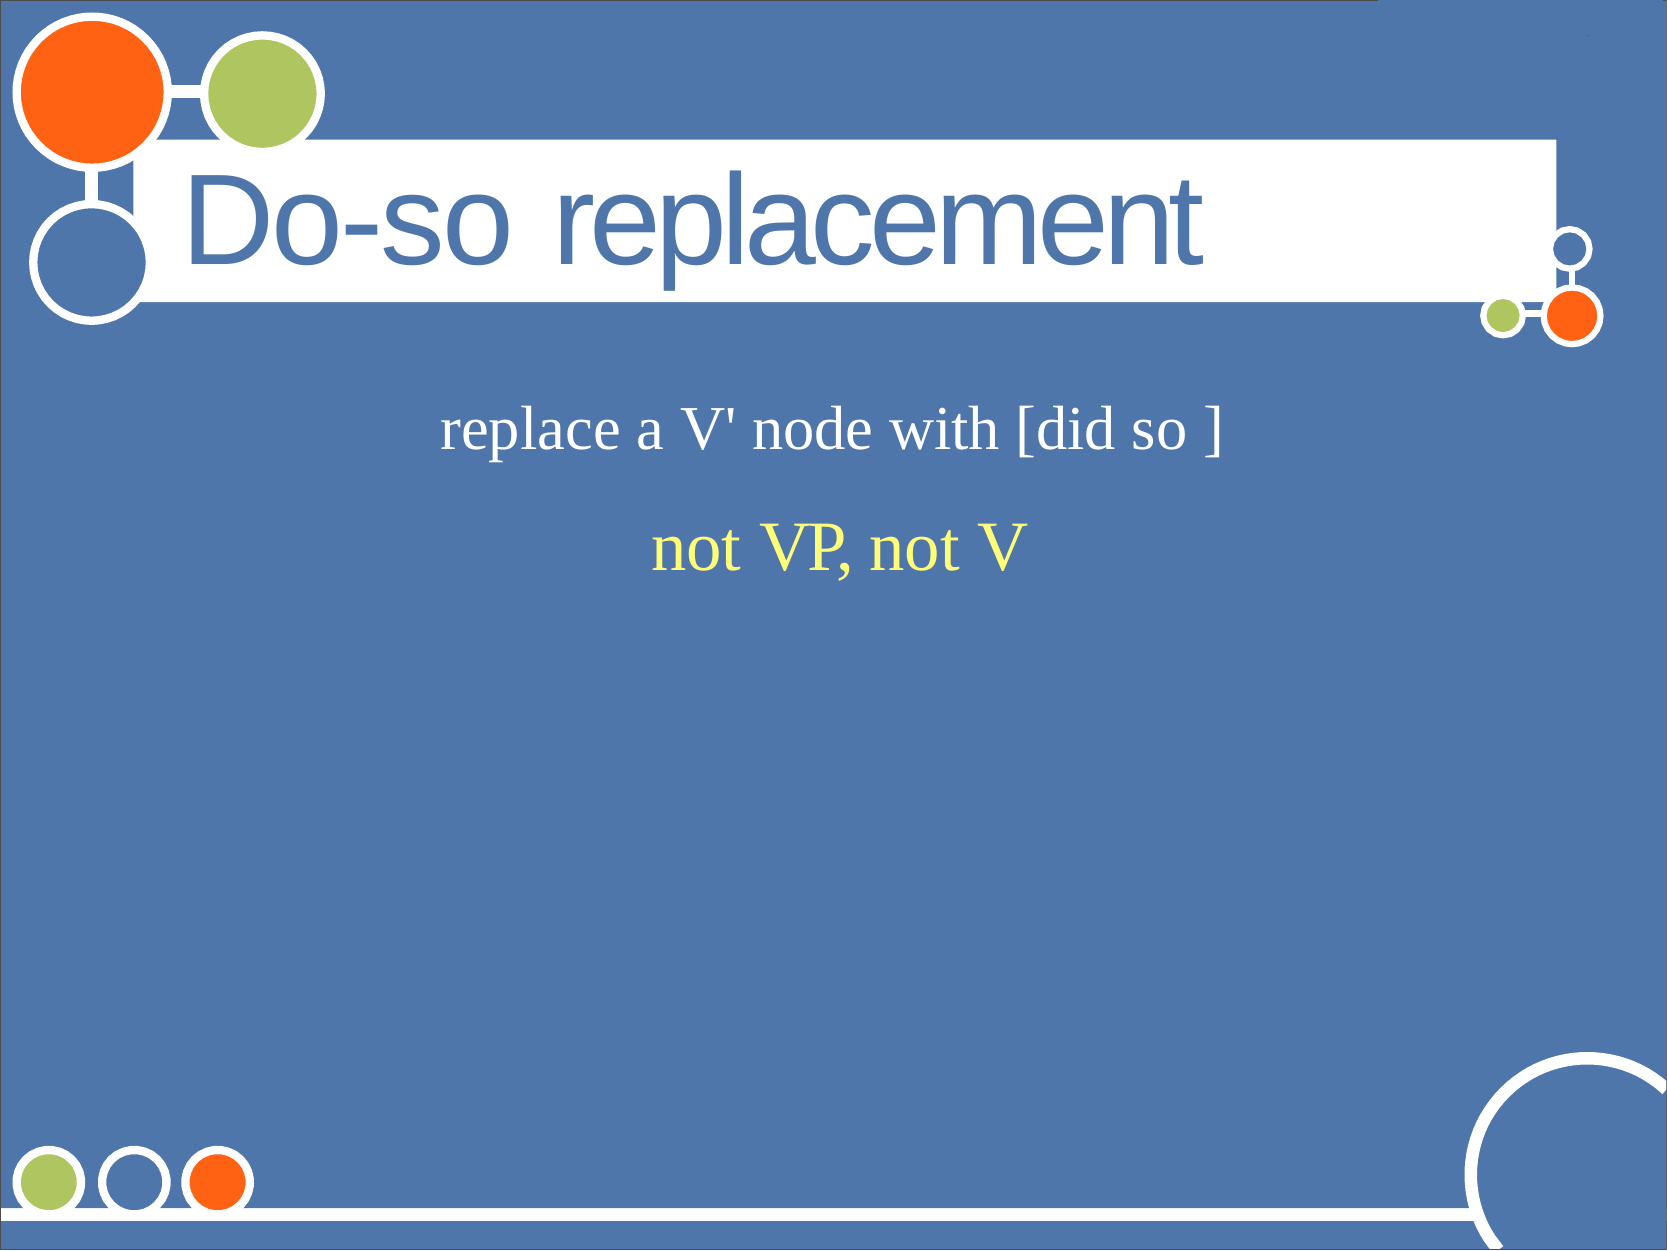

# Do-so replacement
replace a V' node with [did so ]
not VP, not V